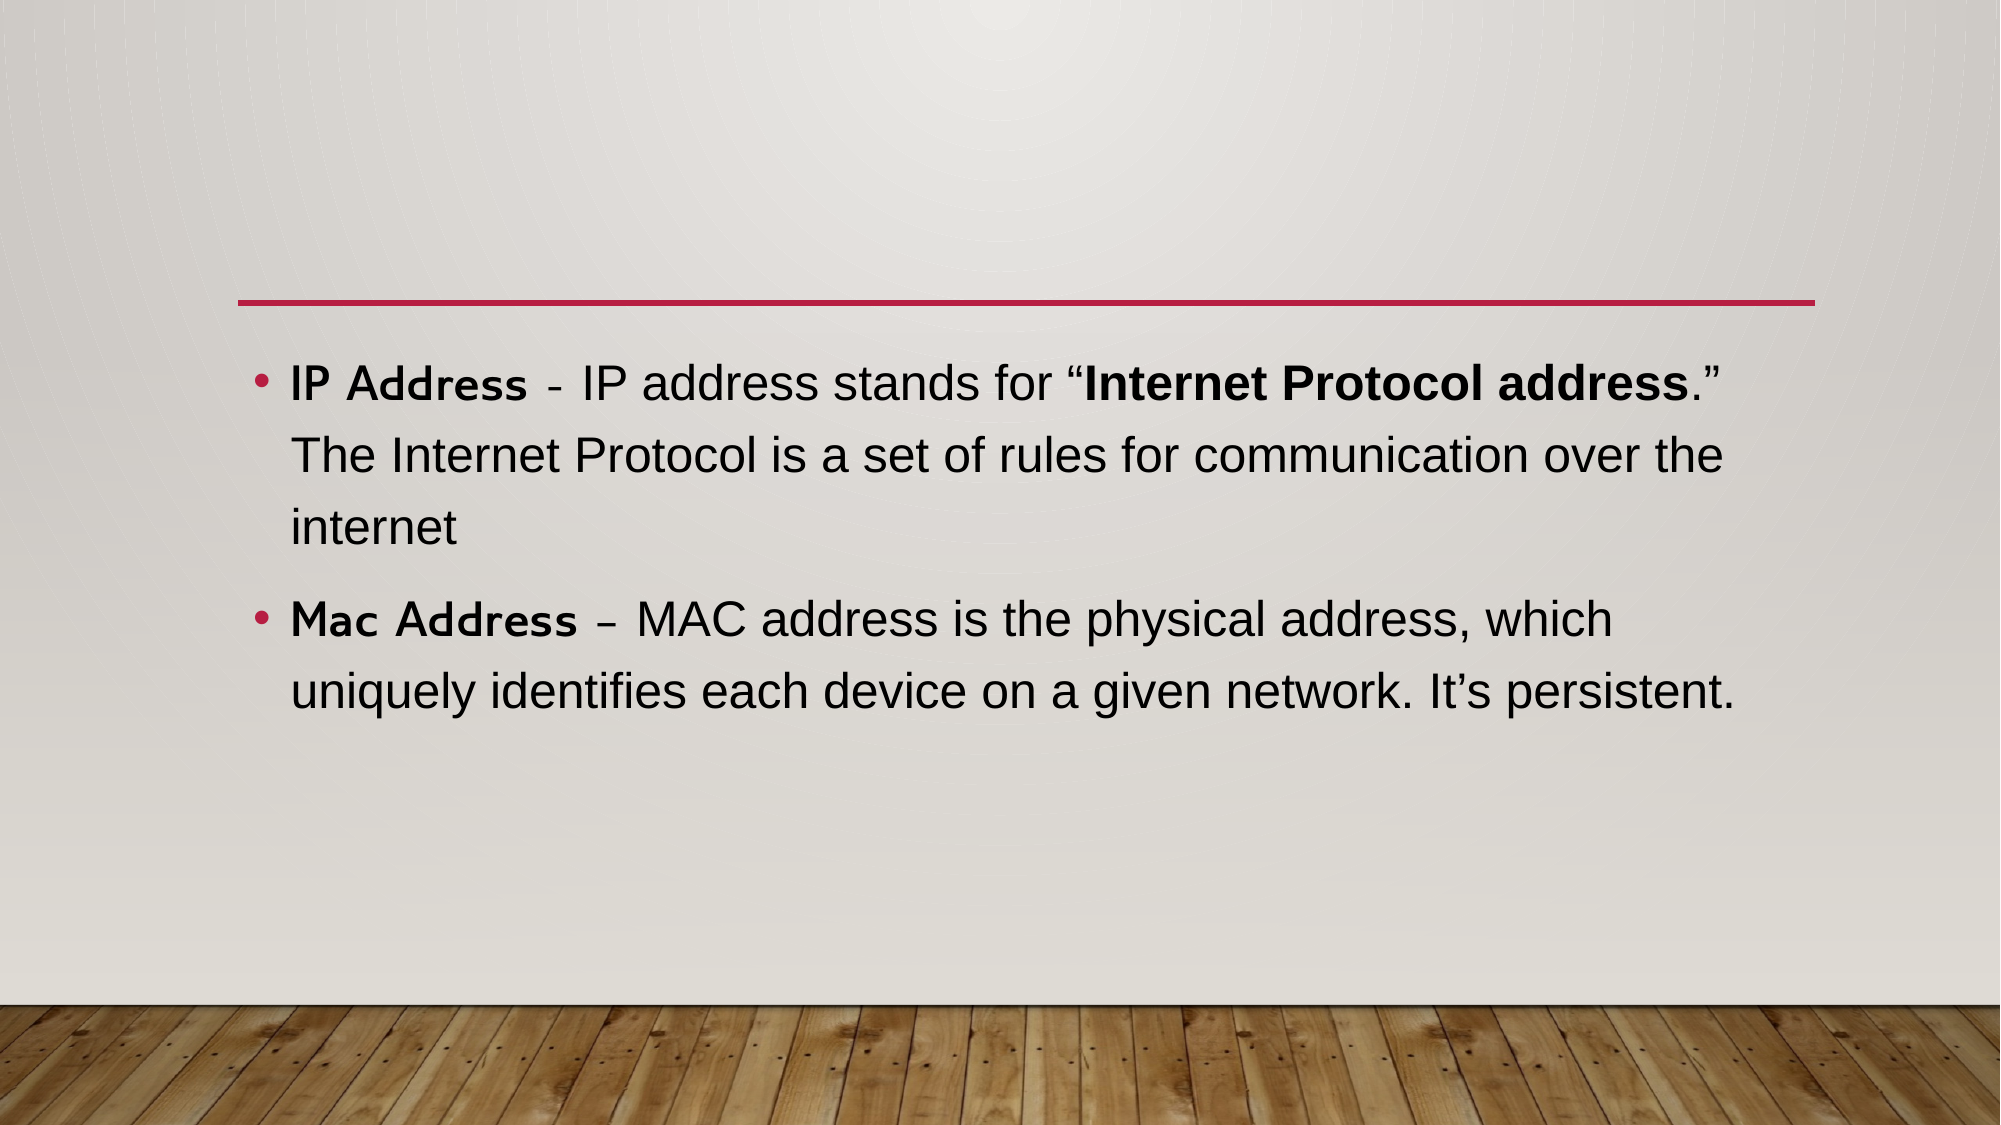

IP Address - IP address stands for “Internet Protocol address.” The Internet Protocol is a set of rules for communication over the internet
Mac Address – MAC address is the physical address, which uniquely identifies each device on a given network. It’s persistent.